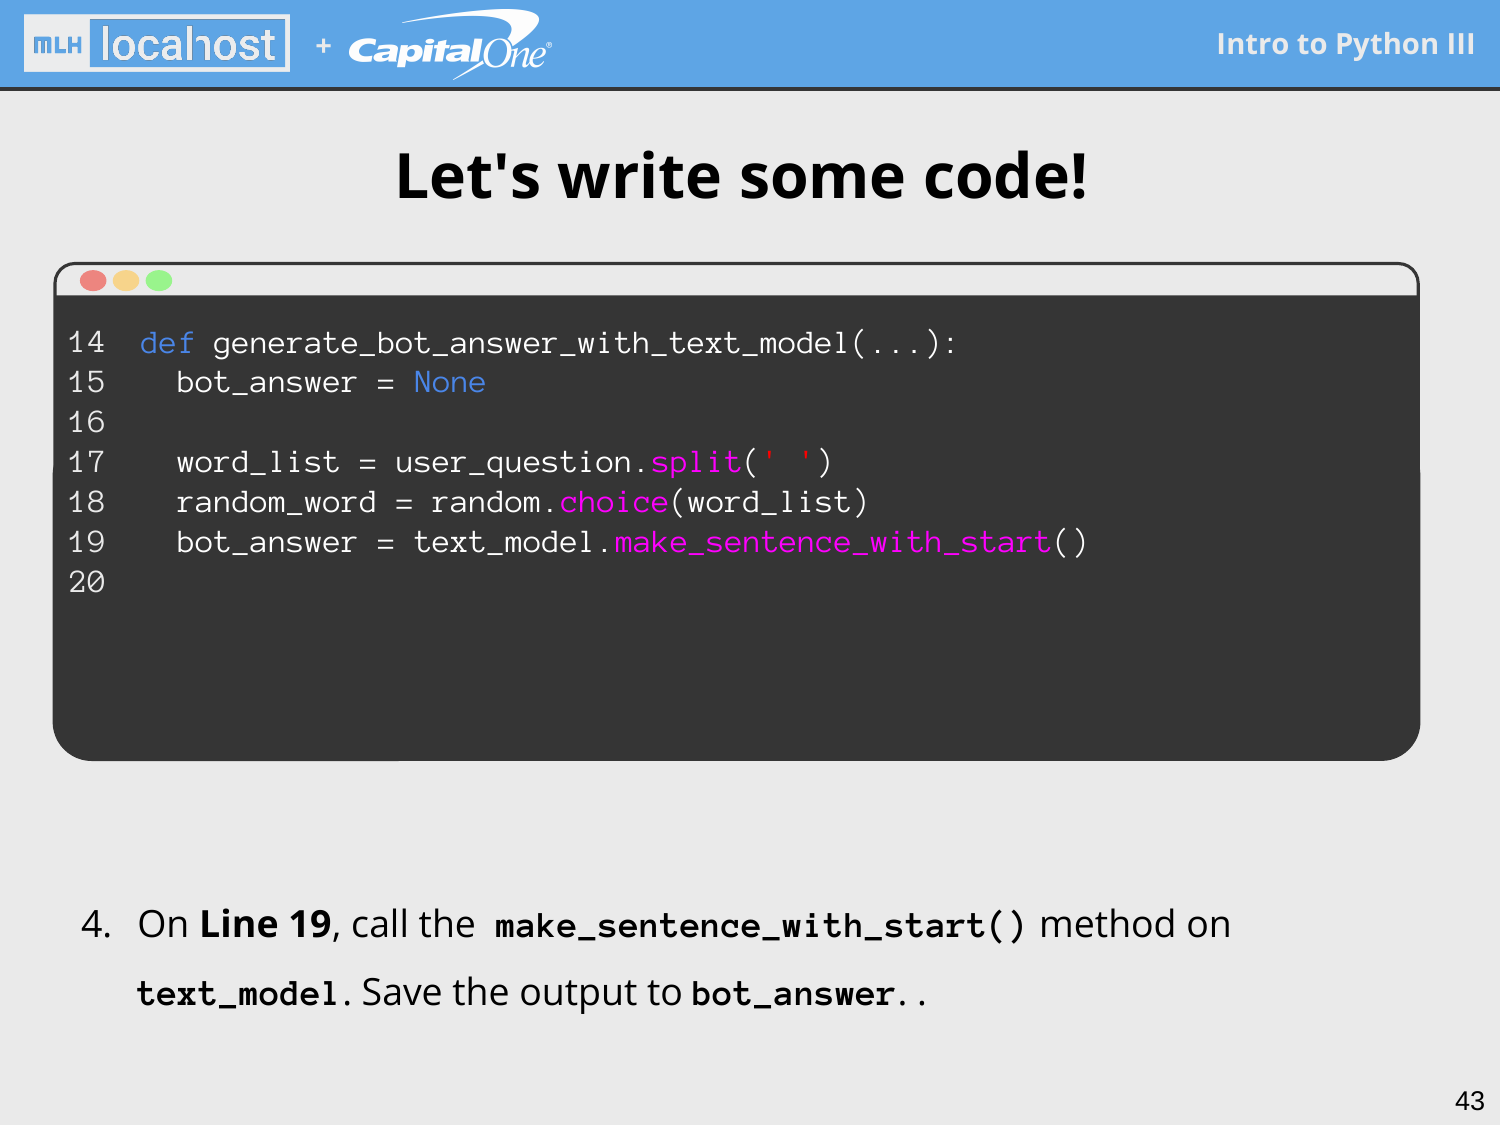

# Let's write some code!

14
15
16
17
18
19
20

def generate_bot_answer_with_text_model(...):
  bot_answer = None

  word_list = user_question.split(' ')
  random_word = random.choice(word_list)
  bot_answer = text_model.make_sentence_with_start()
On Line 19, call the make_sentence_with_start() method on text_model. Save the output to bot_answer. .